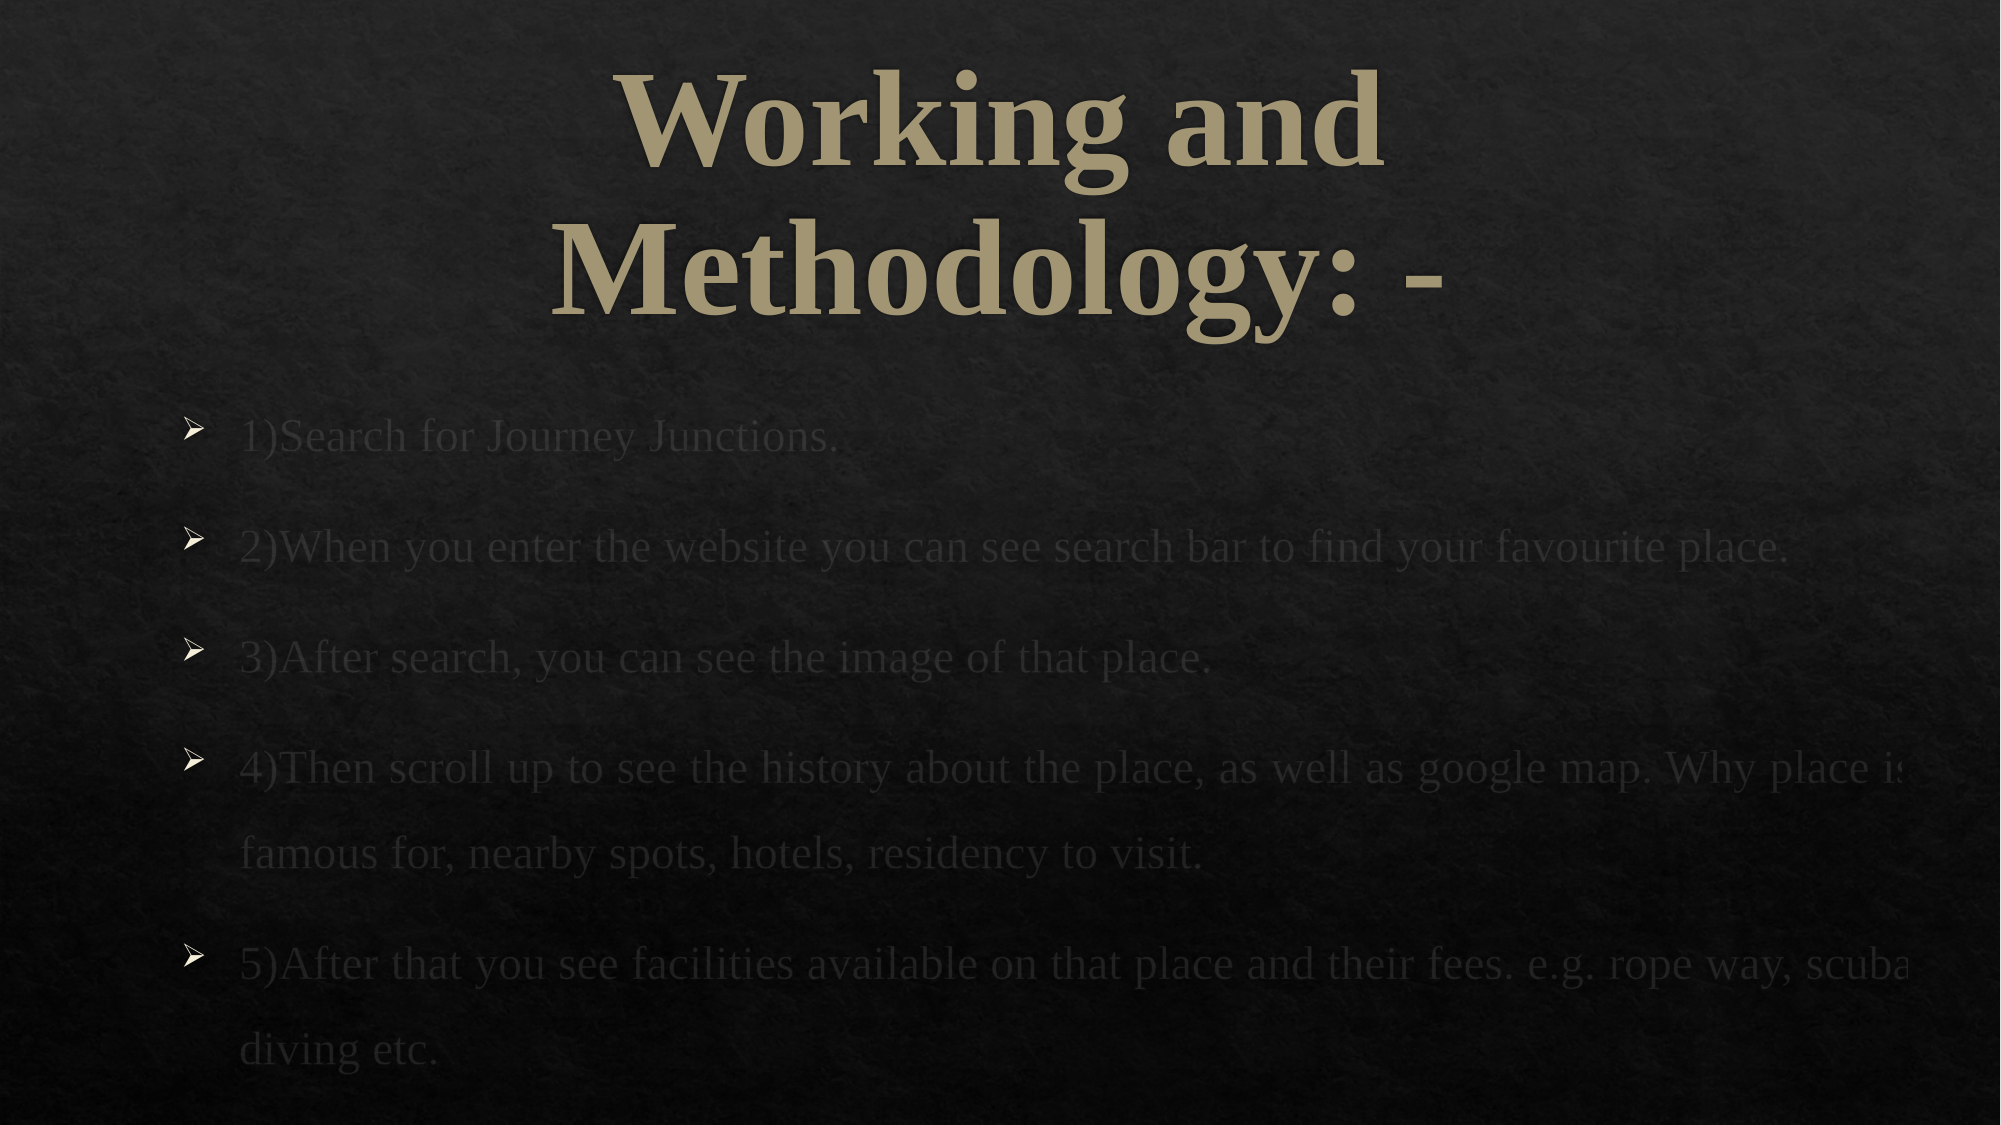

# Working and Methodology: -
1)Search for Journey Junctions.
2)When you enter the website you can see search bar to find your favourite place.
3)After search, you can see the image of that place.
4)Then scroll up to see the history about the place, as well as google map. Why place is famous for, nearby spots, hotels, residency to visit.
5)After that you see facilities available on that place and their fees. e.g. rope way, scuba diving etc.